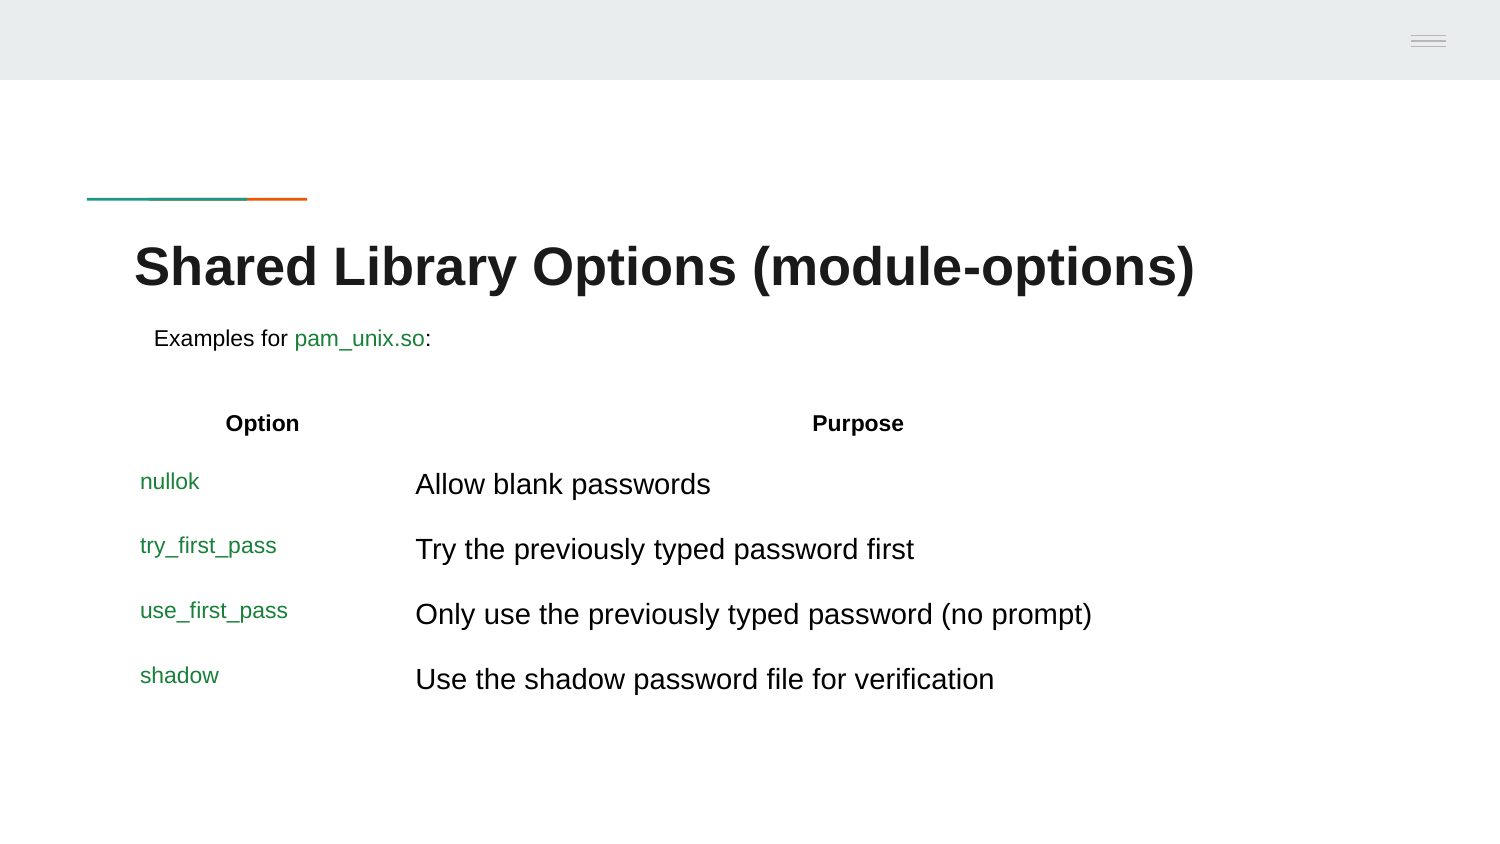

# Shared Library Options (module-options)
Examples for pam_unix.so:
| Option | Purpose |
| --- | --- |
| nullok | Allow blank passwords |
| try\_first\_pass | Try the previously typed password first |
| use\_first\_pass | Only use the previously typed password (no prompt) |
| shadow | Use the shadow password file for verification |